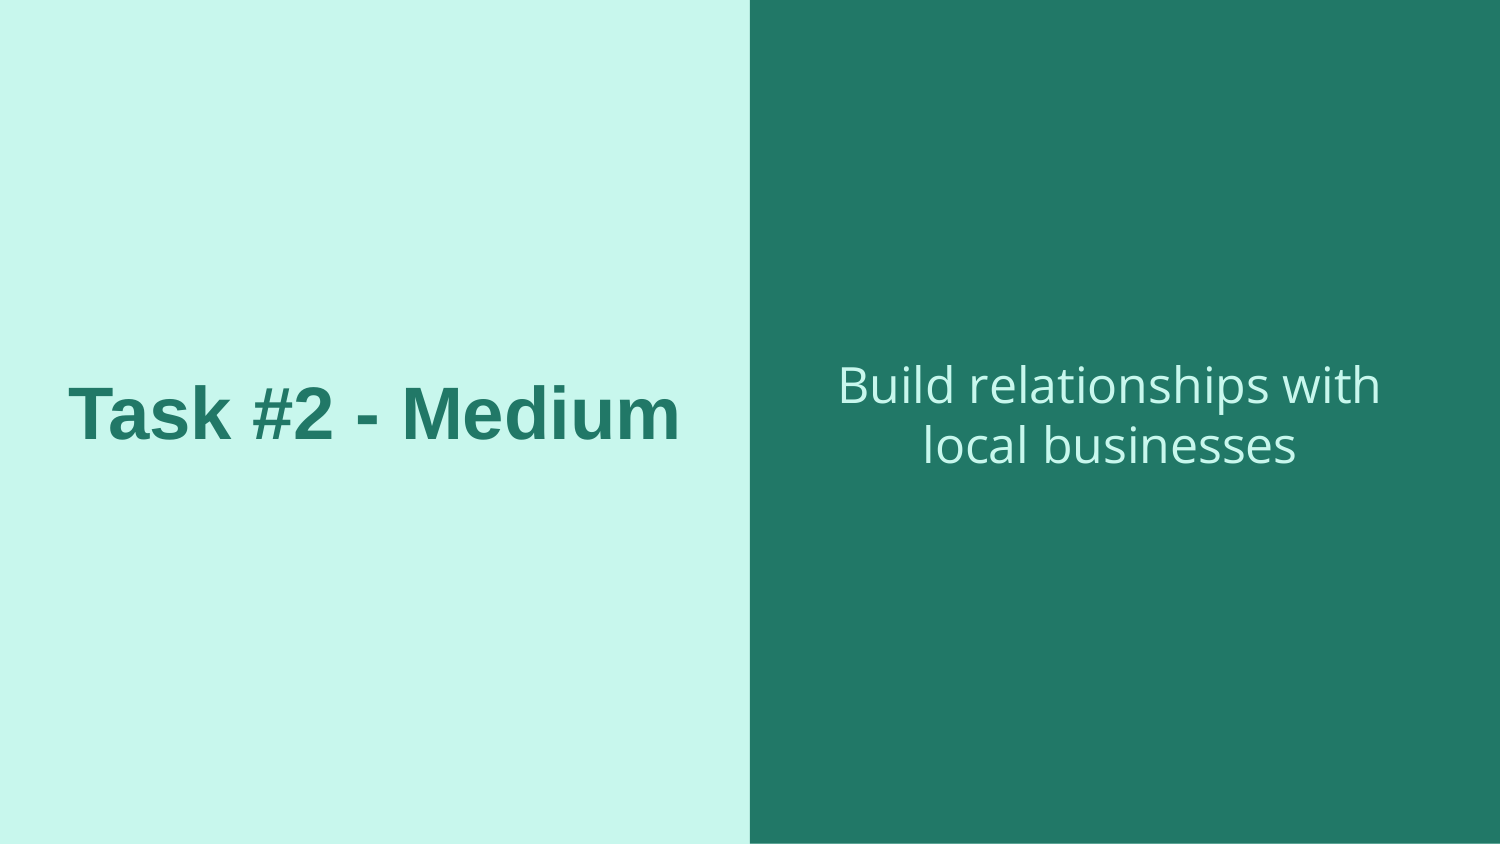

Build relationships with local businesses
# Task #2 - Medium